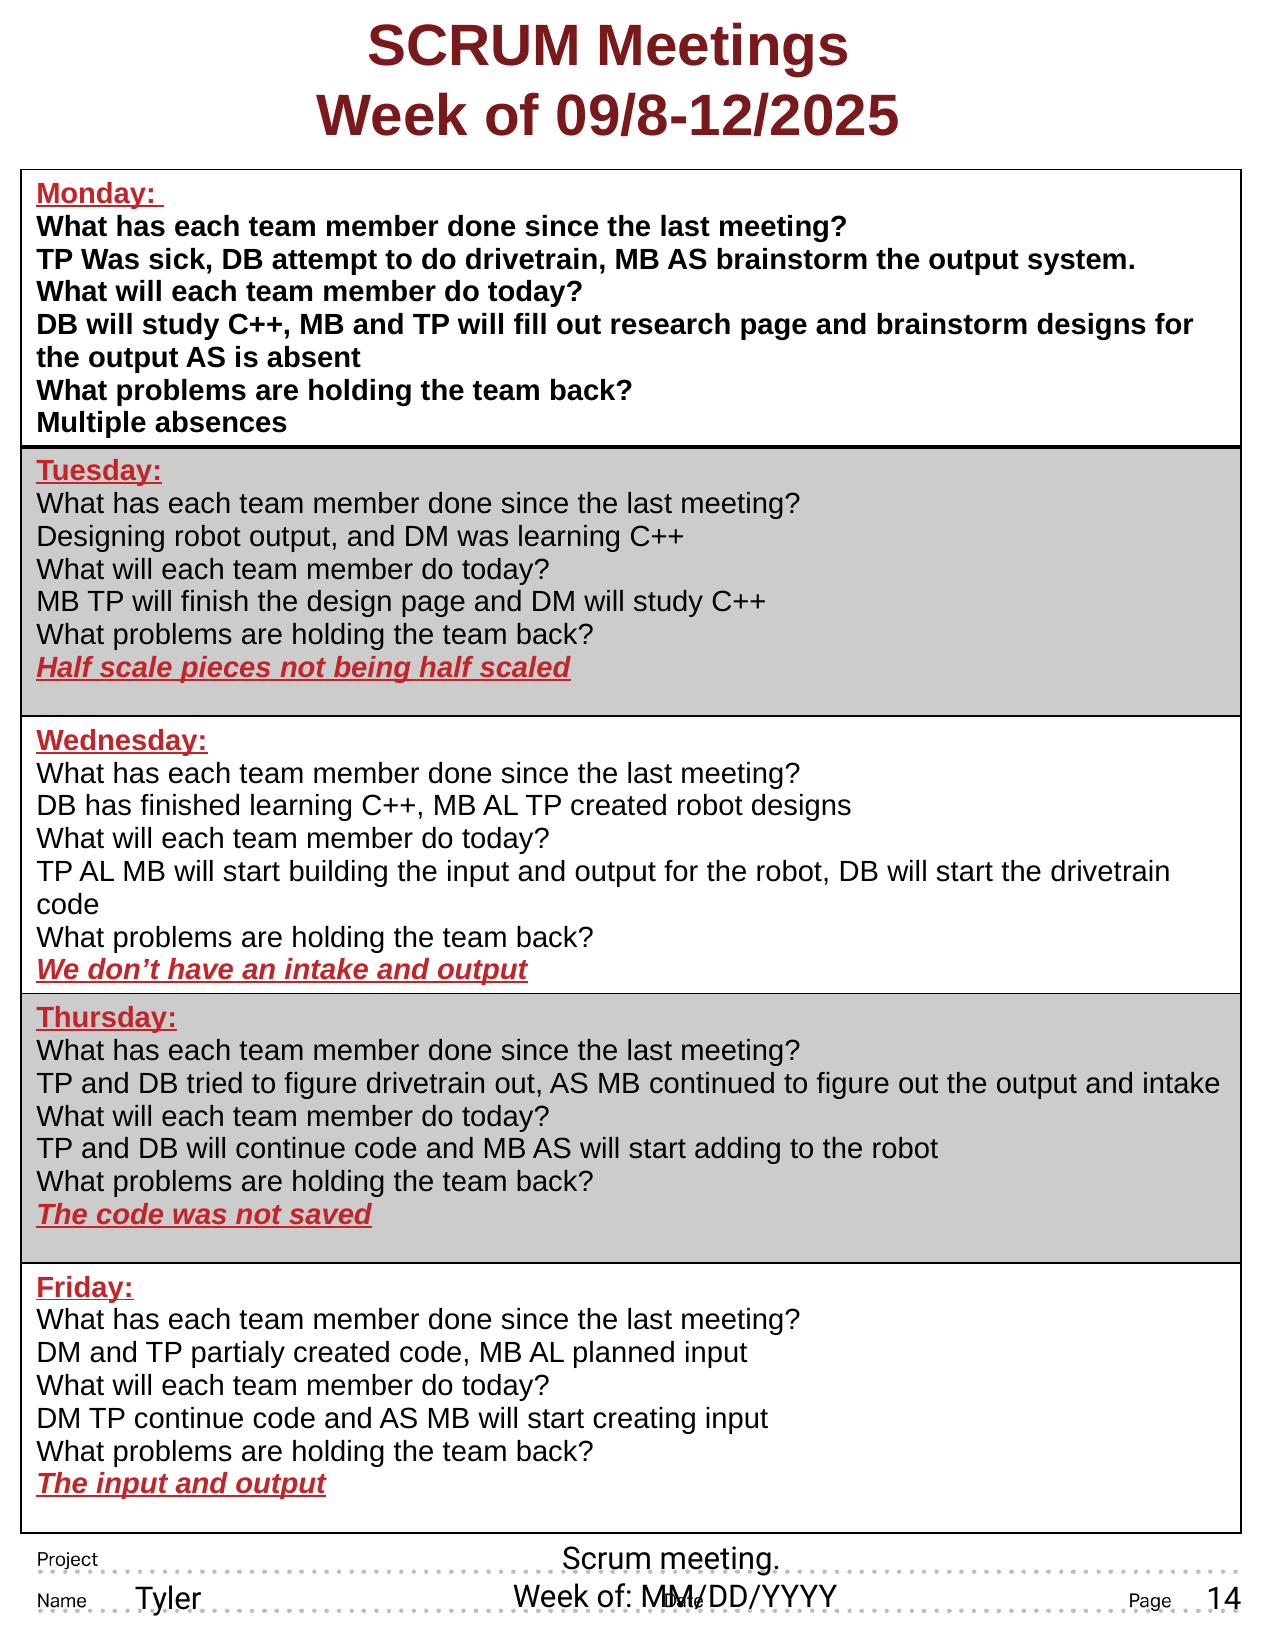

SCRUM Meetings
Week of 09/8-12/2025
| Monday: What has each team member done since the last meeting? TP Was sick, DB attempt to do drivetrain, MB AS brainstorm the output system.  What will each team member do today? DB will study C++, MB and TP will fill out research page and brainstorm designs for the output AS is absent What problems are holding the team back? Multiple absences |
| --- |
| Tuesday: What has each team member done since the last meeting? Designing robot output, and DM was learning C++ What will each team member do today? MB TP will finish the design page and DM will study C++ What problems are holding the team back? Half scale pieces not being half scaled |
| Wednesday: What has each team member done since the last meeting? DB has finished learning C++, MB AL TP created robot designs What will each team member do today? TP AL MB will start building the input and output for the robot, DB will start the drivetrain code What problems are holding the team back? We don’t have an intake and output |
| Thursday: What has each team member done since the last meeting? TP and DB tried to figure drivetrain out, AS MB continued to figure out the output and intake What will each team member do today? TP and DB will continue code and MB AS will start adding to the robot What problems are holding the team back? The code was not saved |
| Friday: What has each team member done since the last meeting? DM and TP partialy created code, MB AL planned input What will each team member do today? DM TP continue code and AS MB will start creating input What problems are holding the team back? The input and output |
# Scrum meeting. Week of: MM/DD/YYYY

14
Tyler